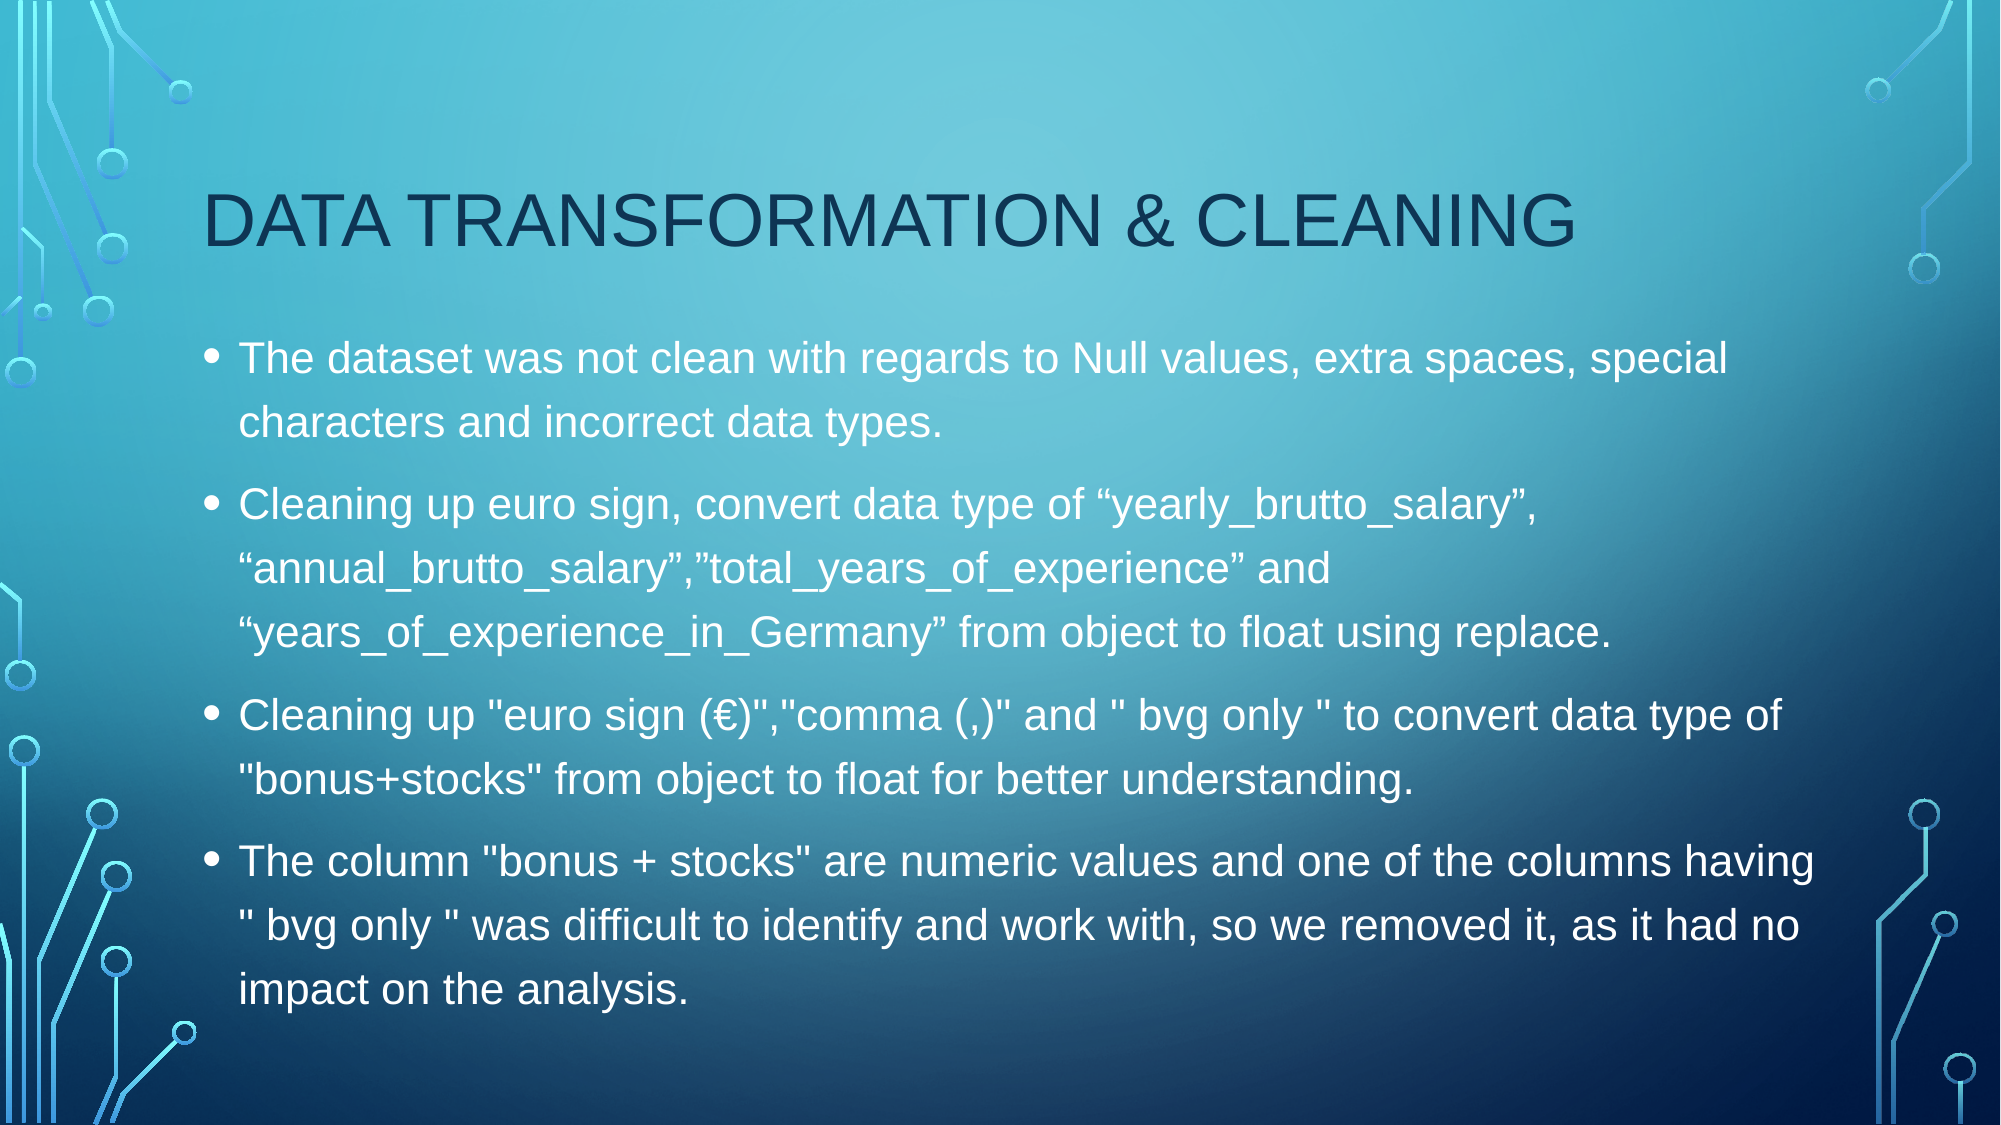

# Data Transformation & Cleaning
The dataset was not clean with regards to Null values, extra spaces, special characters and incorrect data types.
Cleaning up euro sign, convert data type of “yearly_brutto_salary”, “annual_brutto_salary”,”total_years_of_experience” and “years_of_experience_in_Germany” from object to float using replace.
Cleaning up "euro sign (€)","comma (,)" and " bvg only " to convert data type of "bonus+stocks" from object to float for better understanding.
The column "bonus + stocks" are numeric values and one of the columns having " bvg only " was difficult to identify and work with, so we removed it, as it had no impact on the analysis.